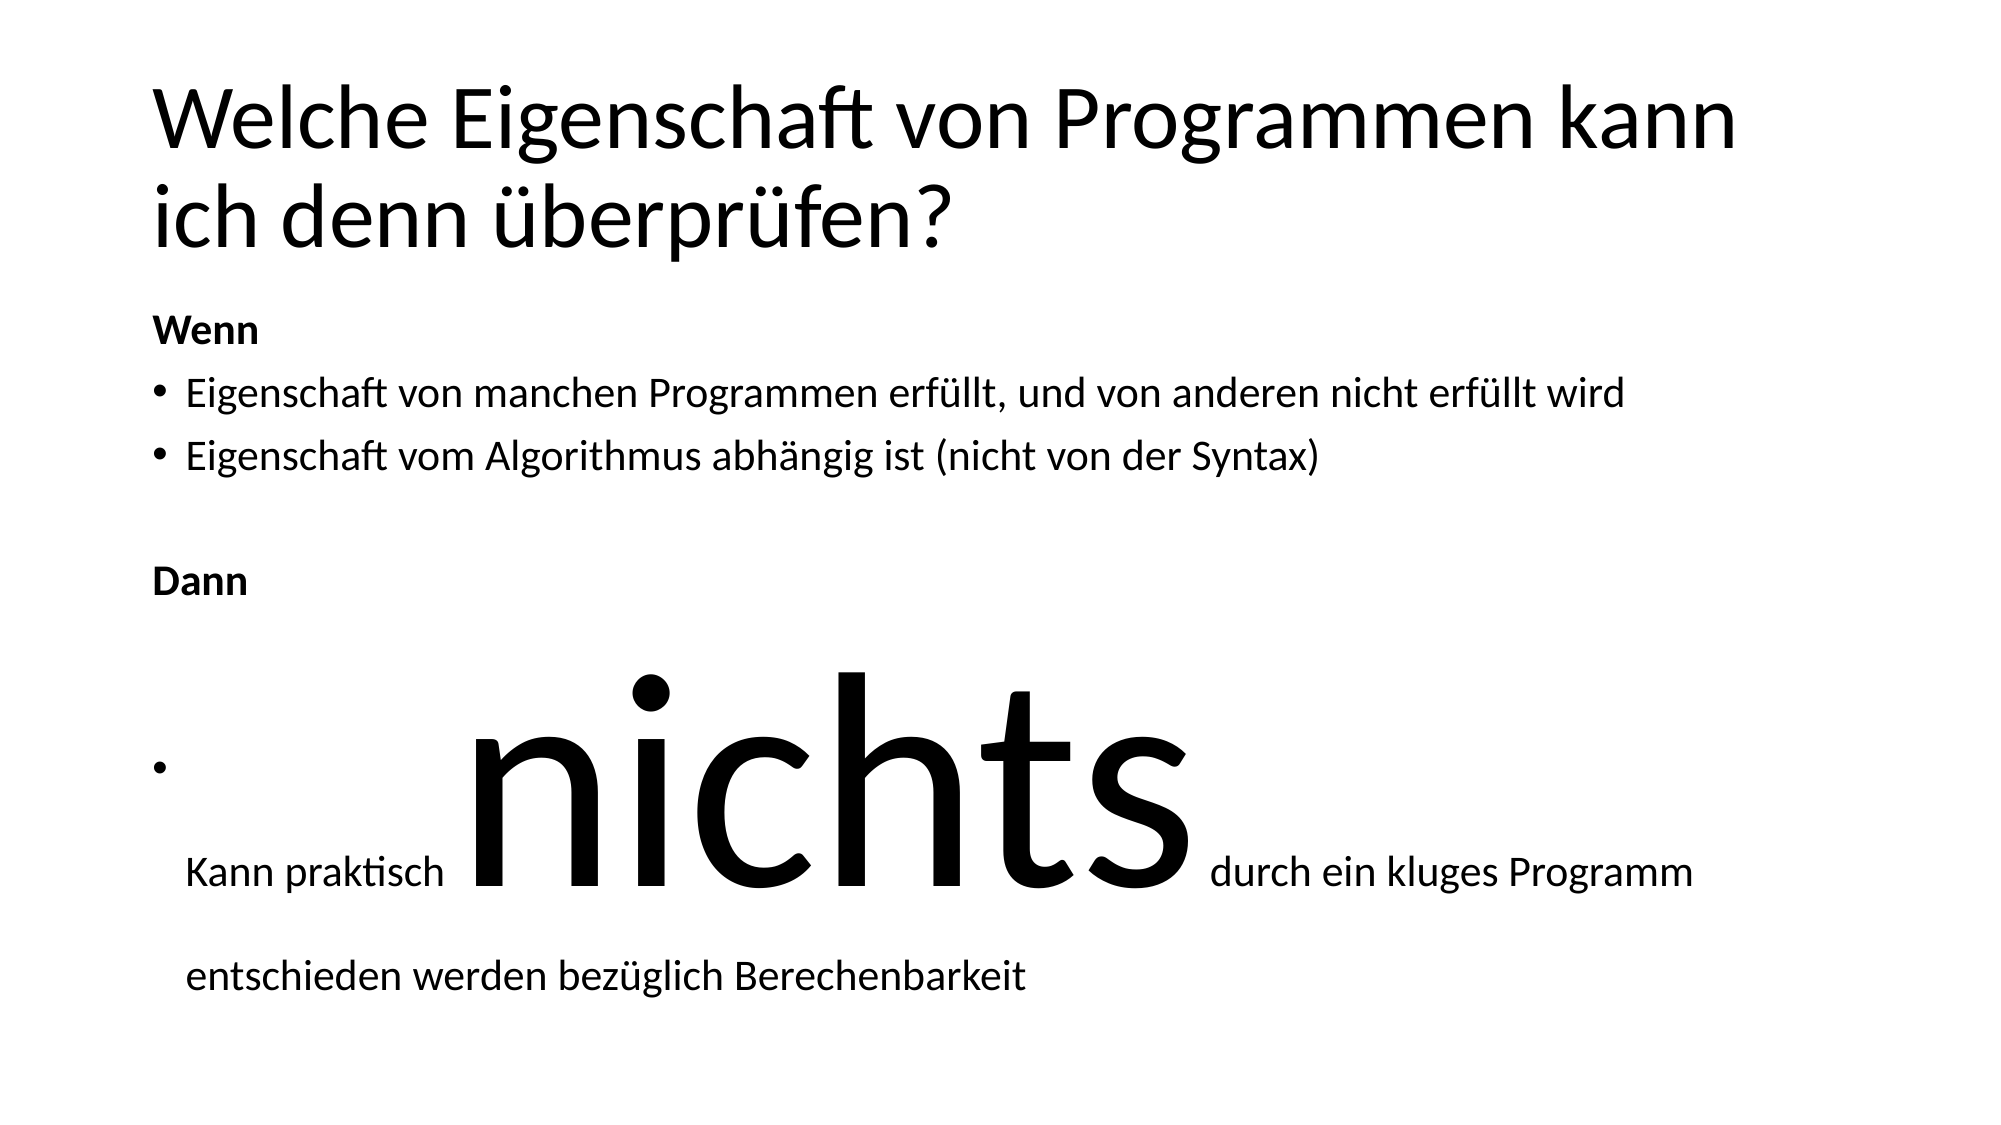

# Welche Eigenschaft von Programmen kann ich denn überprüfen?
Wenn
Eigenschaft von manchen Programmen erfüllt, und von anderen nicht erfüllt wird
Eigenschaft vom Algorithmus abhängig ist (nicht von der Syntax)

Dann
Kann praktisch nichts durch ein kluges Programm entschieden werden bezüglich Berechenbarkeit